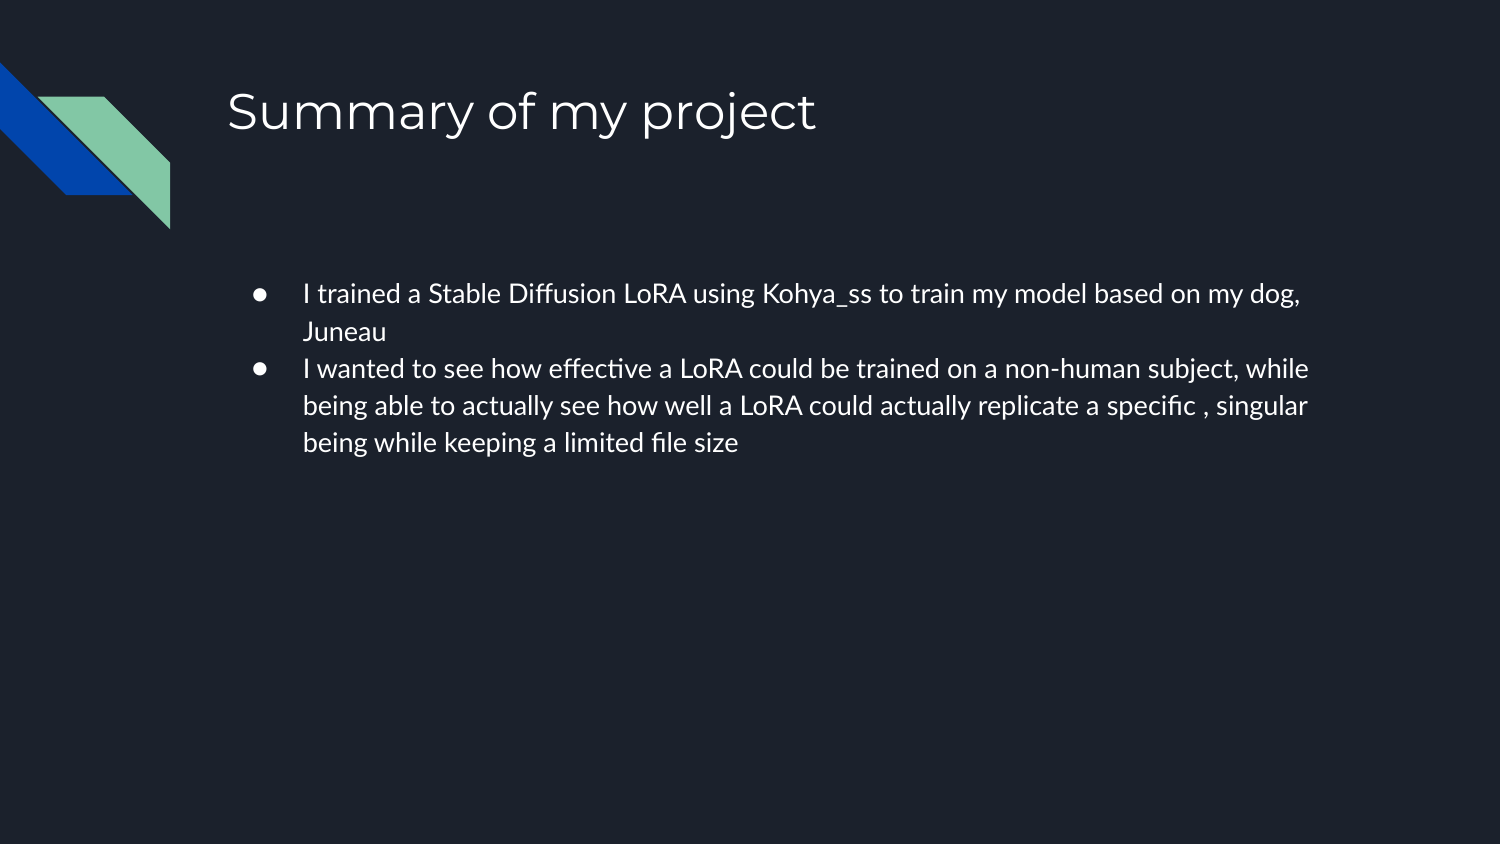

# Summary of my project
I trained a Stable Diffusion LoRA using Kohya_ss to train my model based on my dog, Juneau
I wanted to see how effective a LoRA could be trained on a non-human subject, while being able to actually see how well a LoRA could actually replicate a specific , singular being while keeping a limited file size